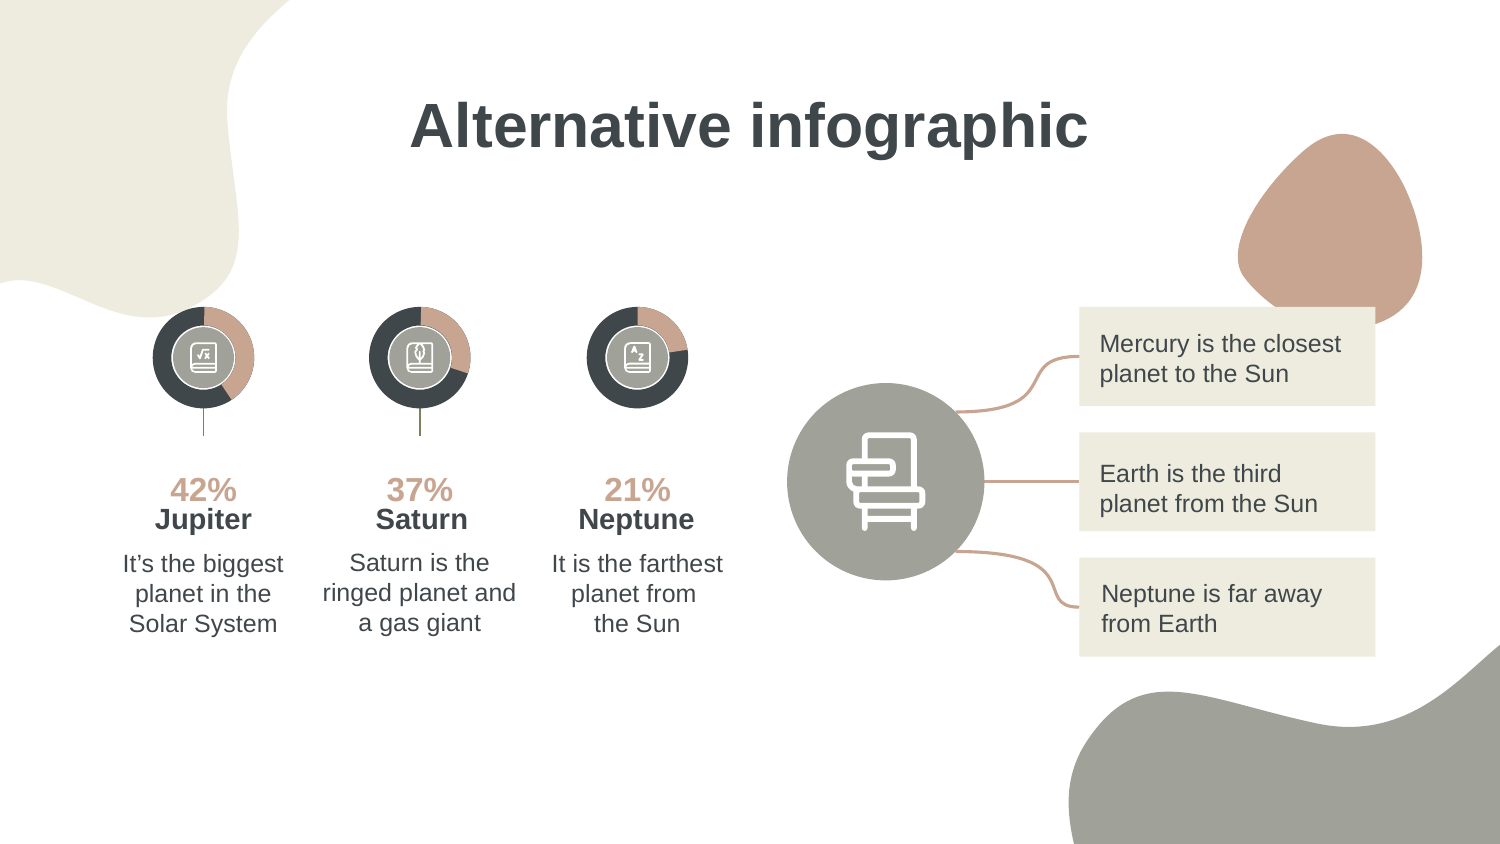

# Alternative infographic

Mercury is the closest planet to the Sun

37%
42%
21%
Earth is the third planet from the Sun
Saturn
Jupiter
Neptune
Saturn is the ringed planet and a gas giant
It’s the biggest planet in the Solar System
It is the farthest planet from
the Sun

Neptune is far away from Earth